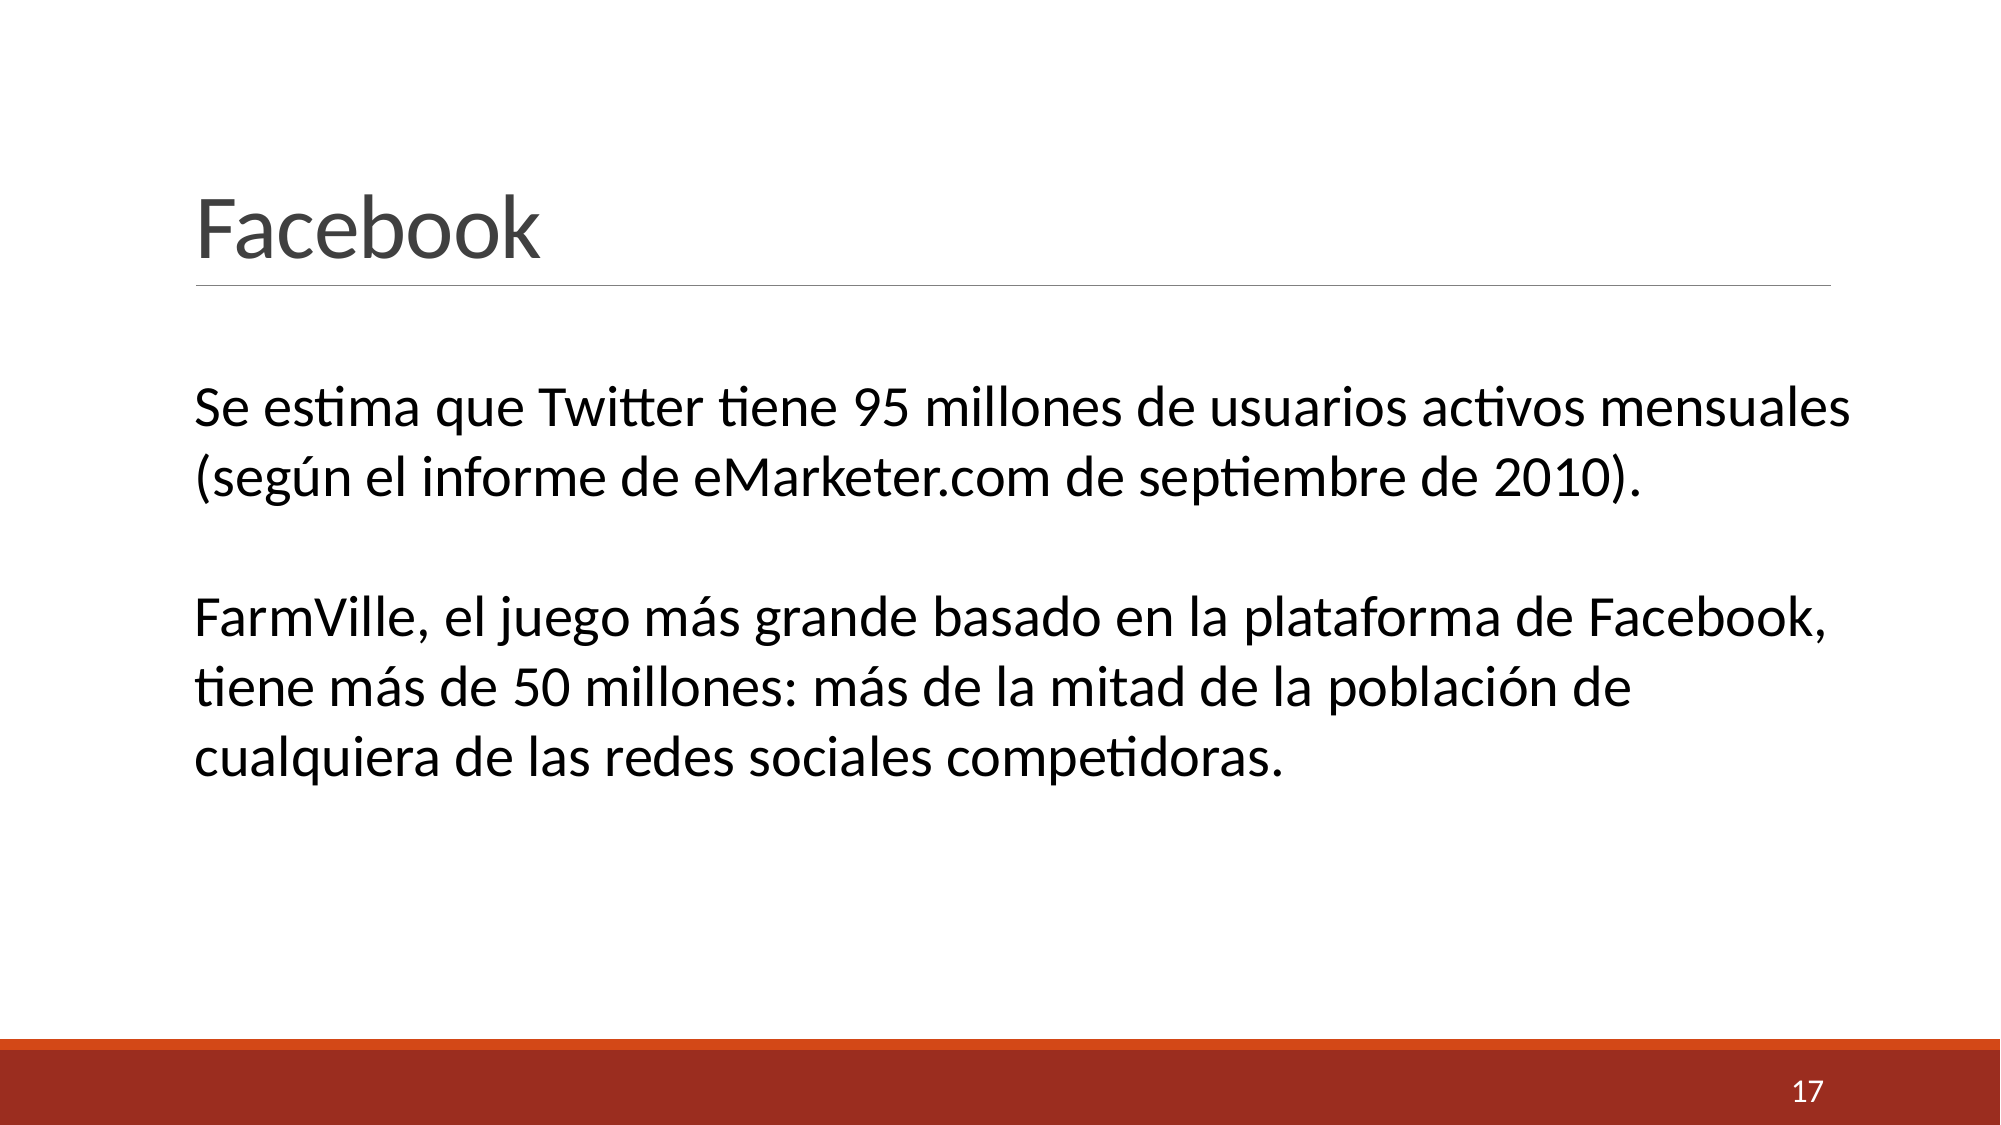

# Facebook
Se estima que Twitter tiene 95 millones de usuarios activos mensuales (según el informe de eMarketer.com de septiembre de 2010).

FarmVille, el juego más grande basado en la plataforma de Facebook, tiene más de 50 millones: más de la mitad de la población de cualquiera de las redes sociales competidoras.

17